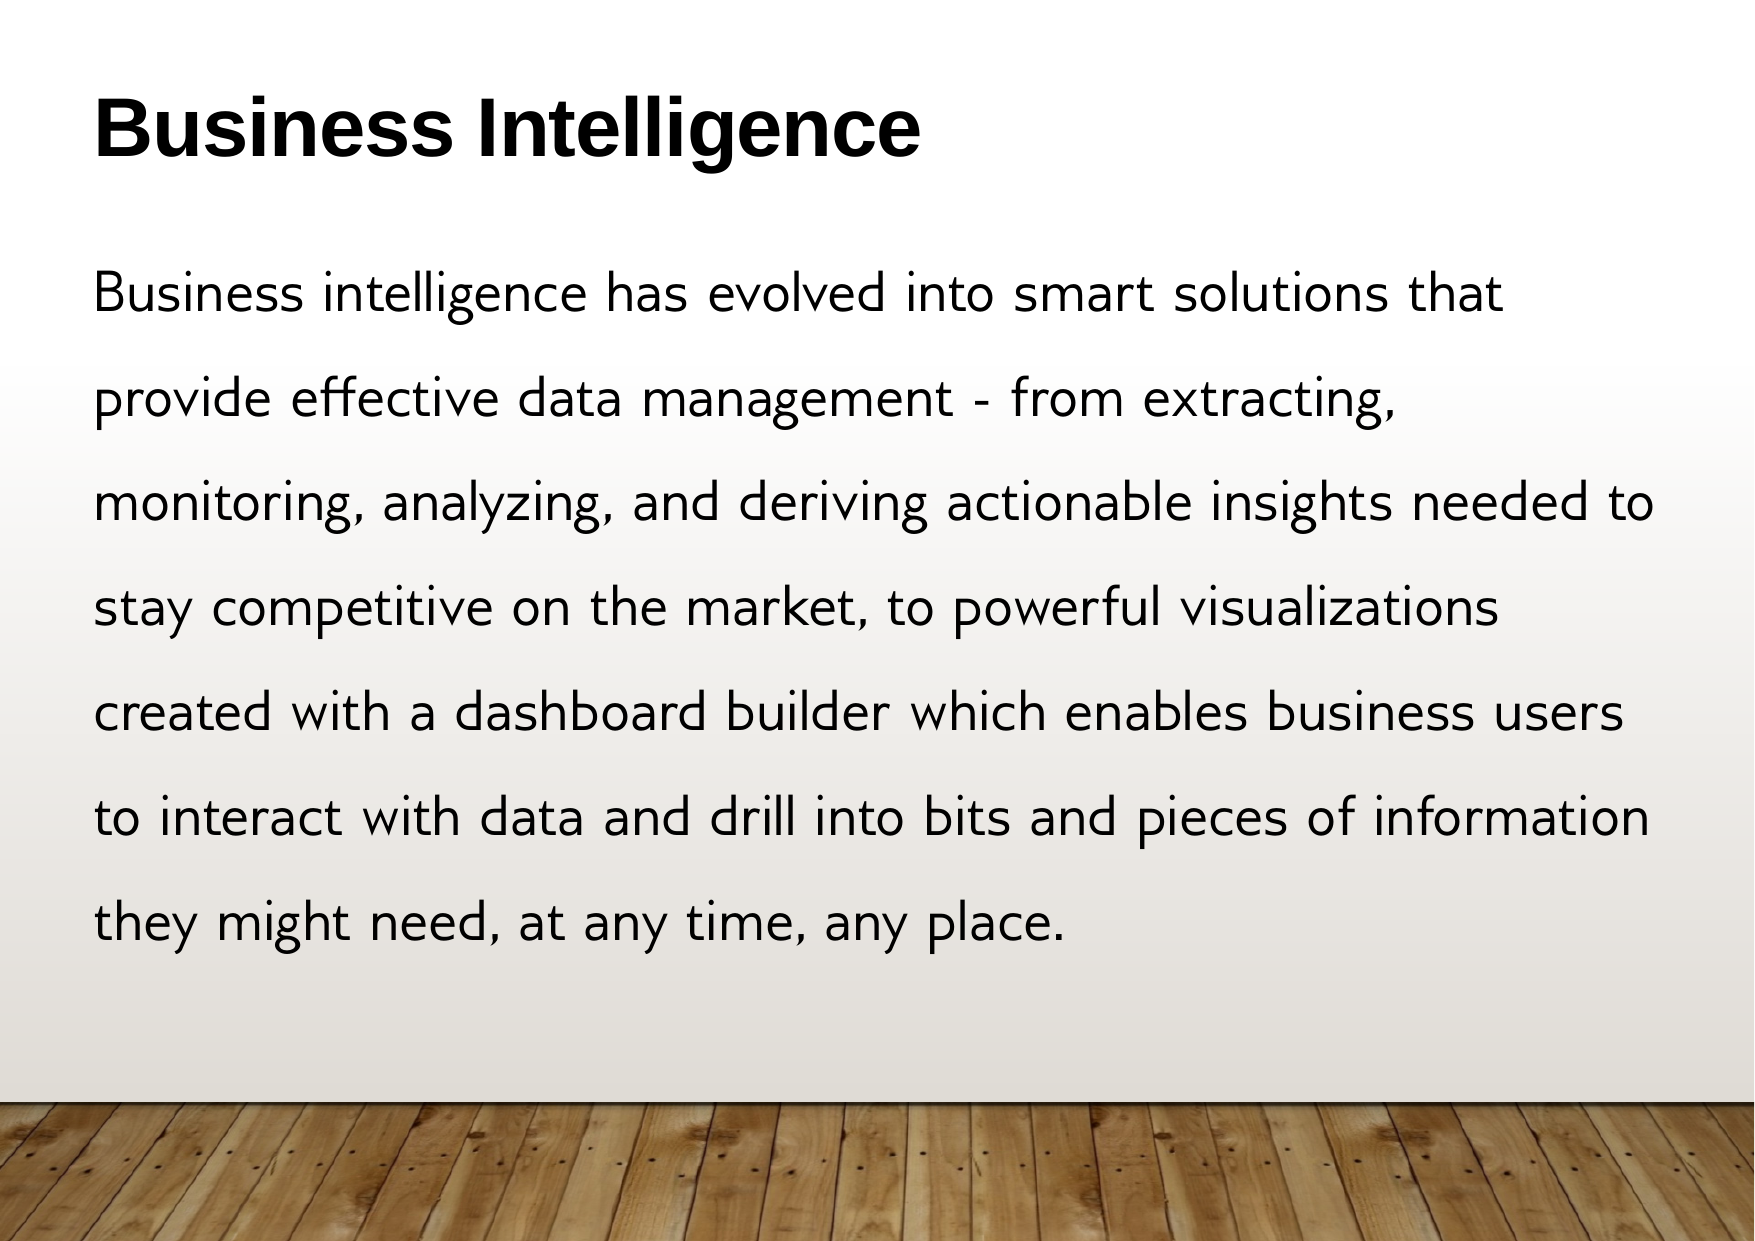

Business Intelligence
Business intelligence has evolved into smart solutions that provide effective data management - from extracting, monitoring, analyzing, and deriving actionable insights needed to stay competitive on the market, to powerful visualizations created with a dashboard builder which enables business users to interact with data and drill into bits and pieces of information they might need, at any time, any place.